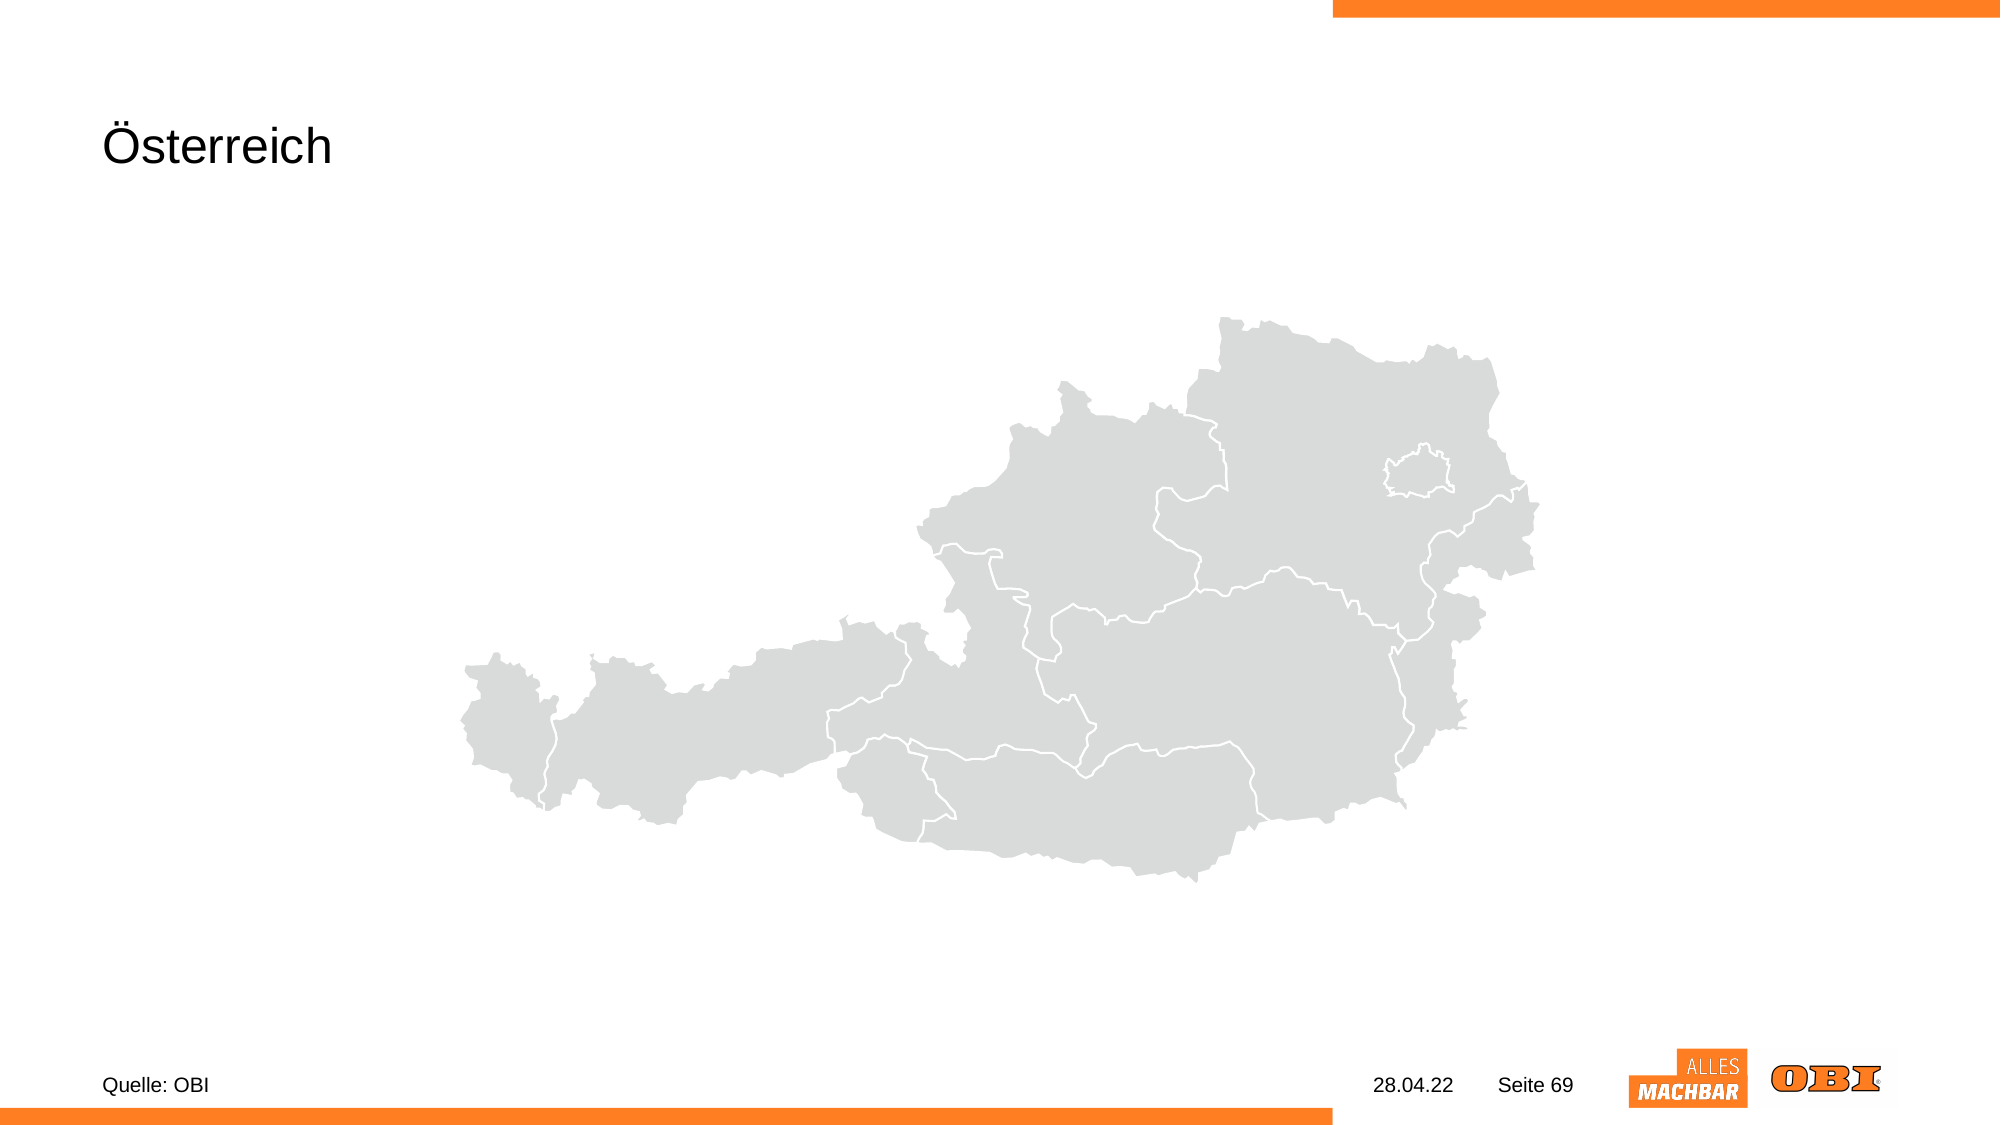

# Österreich

Quelle: OBI
28.04.22
Seite 69